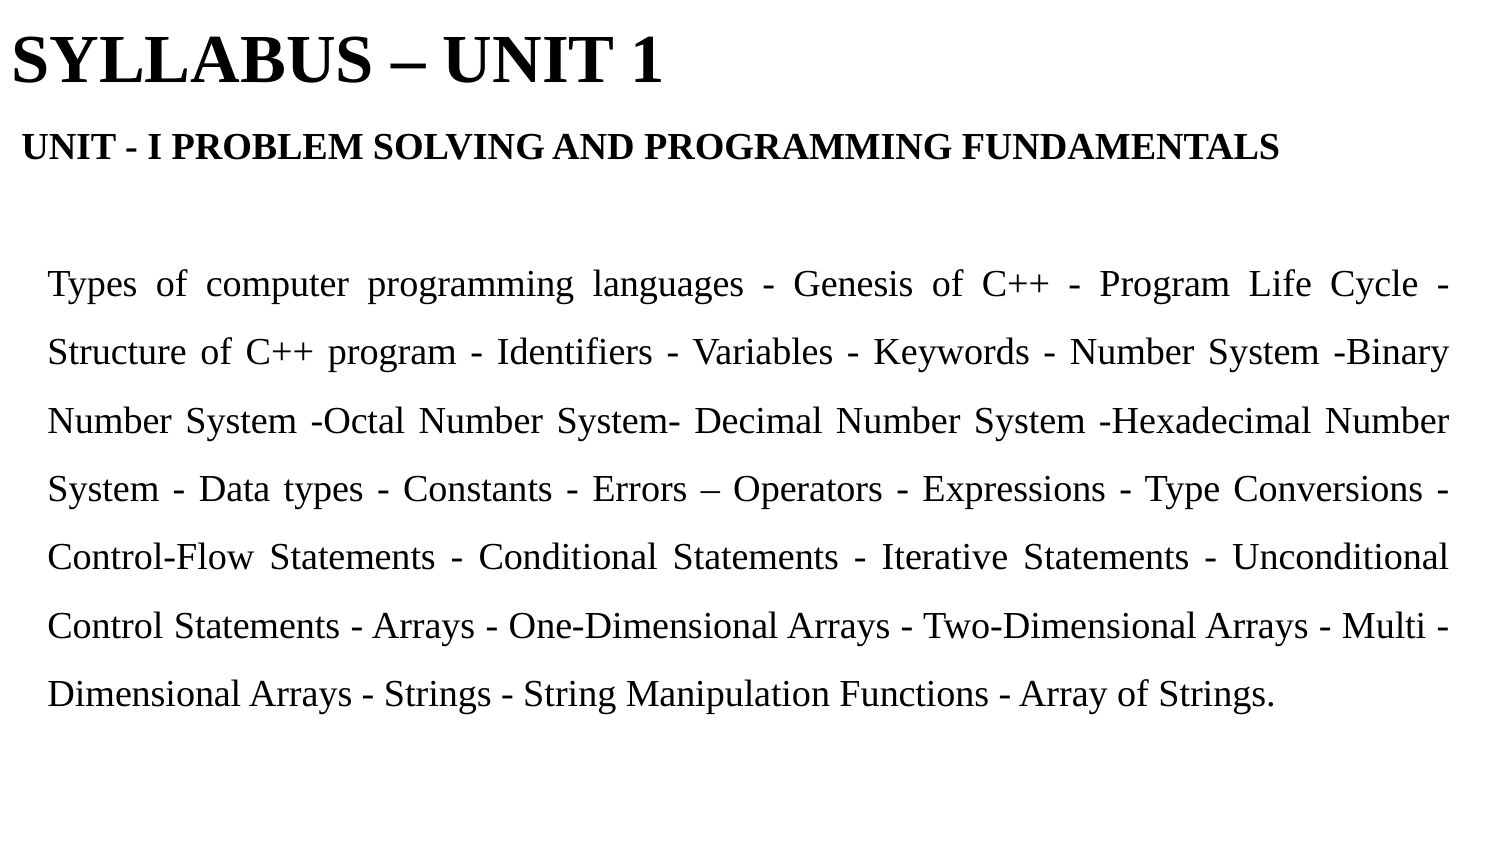

# SYLLABUS – UNIT 1
UNIT - I PROBLEM SOLVING AND PROGRAMMING FUNDAMENTALS

	Types of computer programming languages - Genesis of C++ - Program Life Cycle -Structure of C++ program - Identifiers - Variables - Keywords - Number System -Binary Number System -Octal Number System- Decimal Number System -Hexadecimal Number System - Data types - Constants - Errors – Operators - Expressions - Type Conversions - Control-Flow Statements - Conditional Statements - Iterative Statements - Unconditional Control Statements - Arrays - One-Dimensional Arrays - Two-Dimensional Arrays - Multi -Dimensional Arrays - Strings - String Manipulation Functions - Array of Strings.